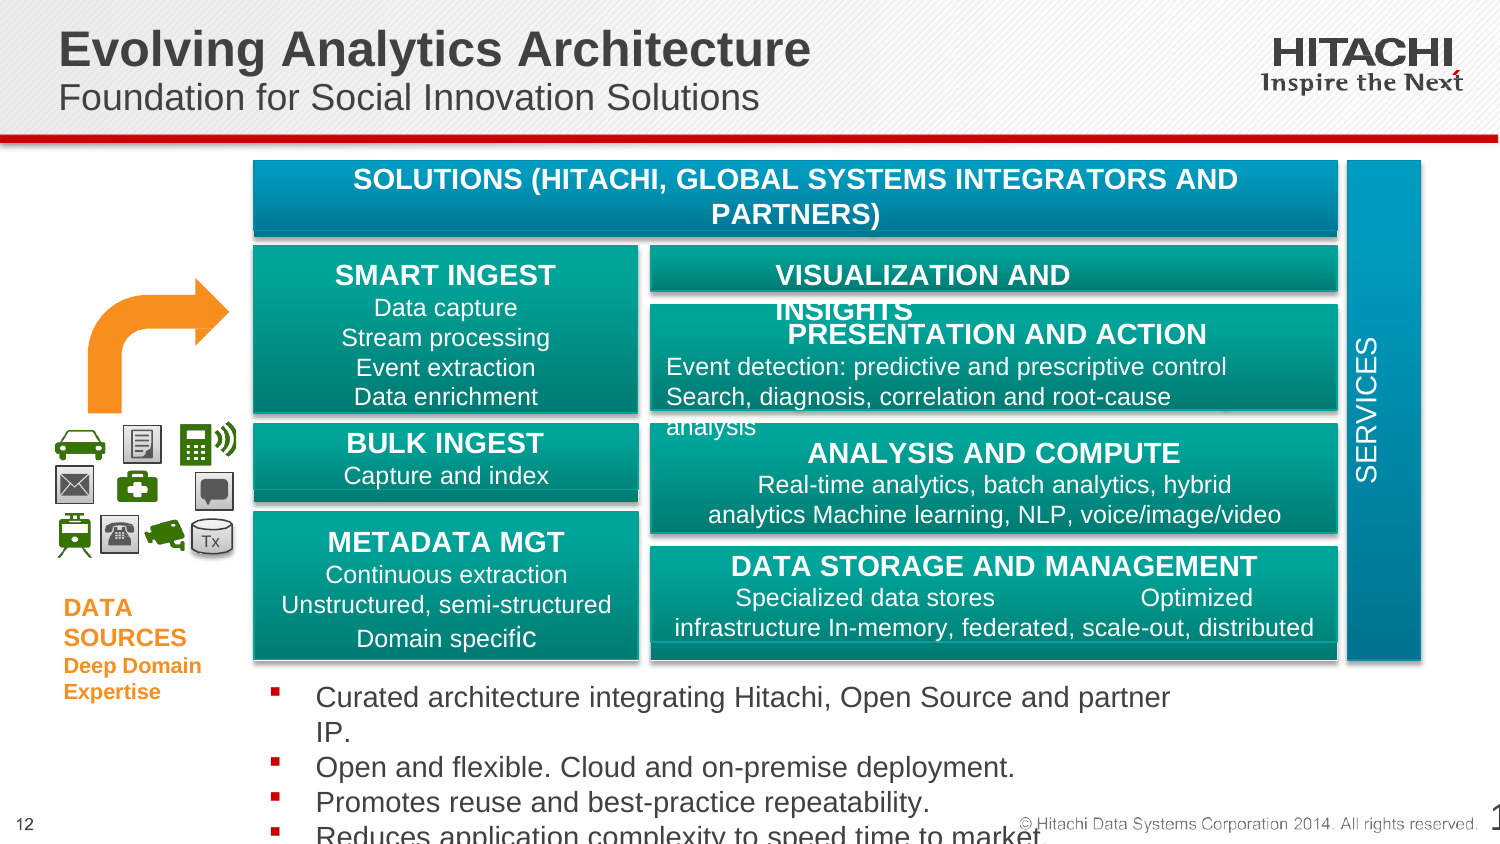

# Evolving Analytics Architecture
Foundation for Social Innovation Solutions

SOLUTIONS (HITACHI, GLOBAL SYSTEMS INTEGRATORS AND
PARTNERS)

SERVICES

SMART INGEST
Data capture Stream processing Event extraction Data enrichment
VISUALIZATION AND INSIGHTS

PRESENTATION AND ACTION
Event detection: predictive and prescriptive control Search, diagnosis, correlation and root-cause analysis

BULK INGEST
Capture and index

ANALYSIS AND COMPUTE
Real-time analytics, batch analytics, hybrid analytics Machine learning, NLP, voice/image/video

METADATA MGT
Continuous extraction Unstructured, semi-structured Domain specific

Tx

DATA STORAGE AND MANAGEMENT
Specialized data stores	Optimized infrastructure In-memory, federated, scale-out, distributed
DATA SOURCES
Deep Domain Expertise
Curated architecture integrating Hitachi, Open Source and partner IP.
Open and flexible. Cloud and on-premise deployment.
Promotes reuse and best-practice repeatability.
Reduces application complexity to speed time to market.
1